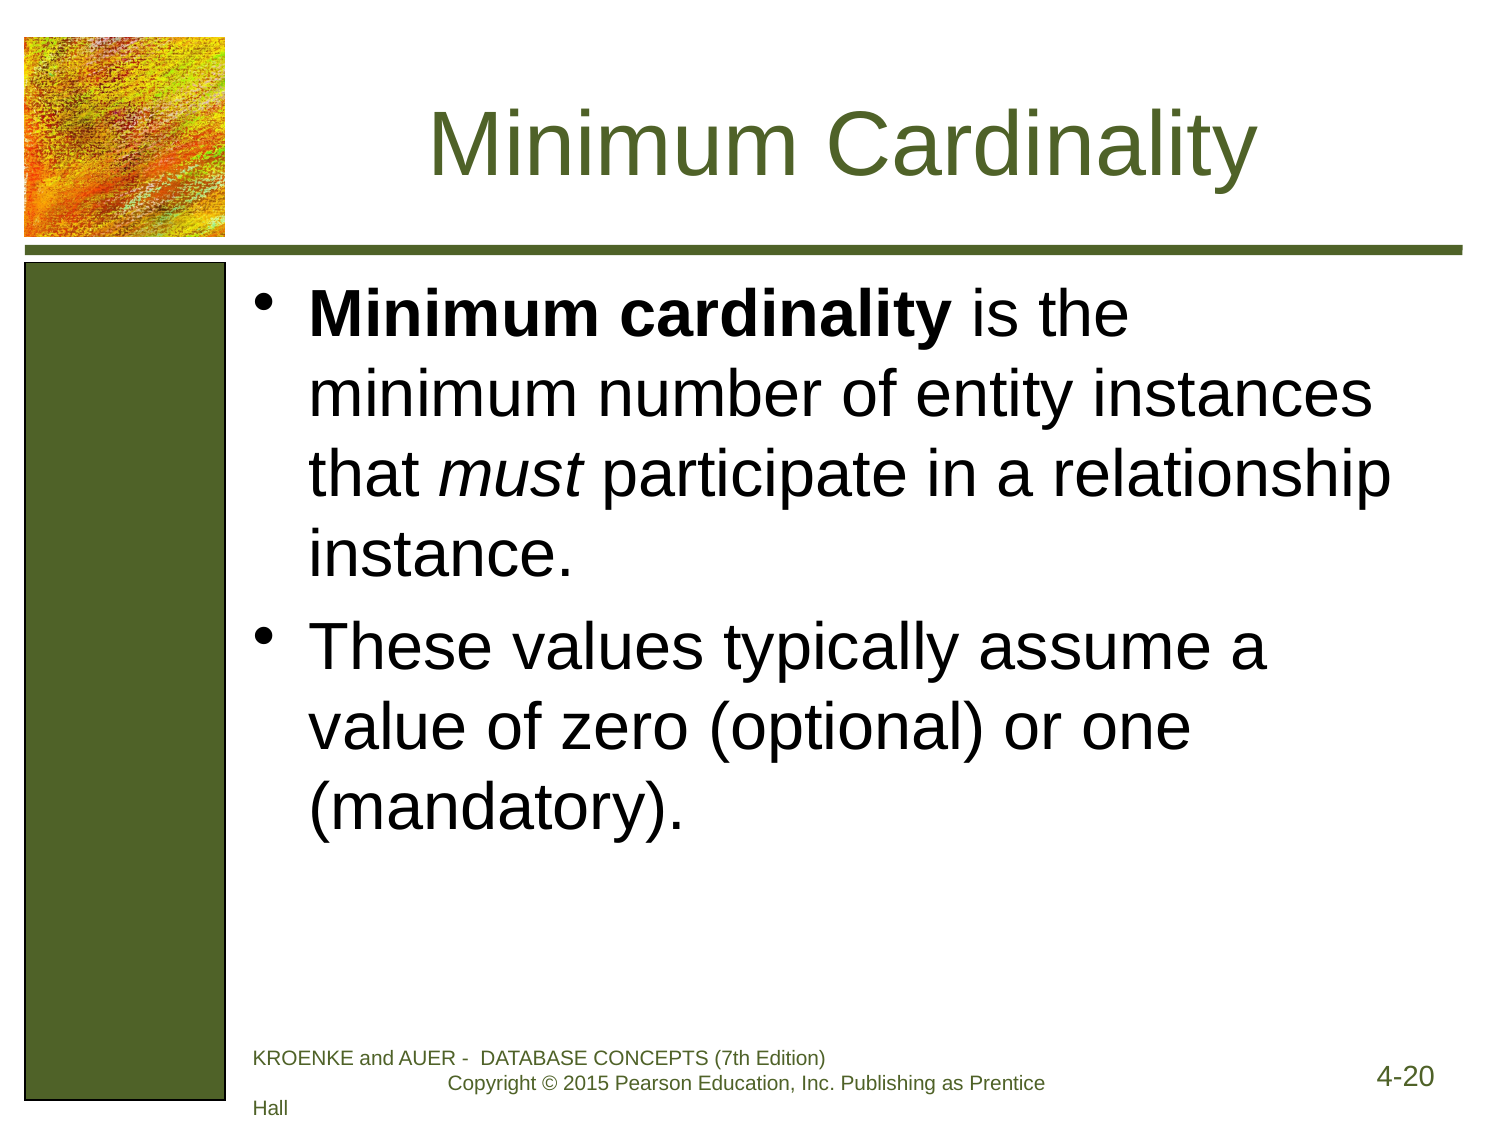

# Minimum Cardinality
Minimum cardinality is the minimum number of entity instances that must participate in a relationship instance.
These values typically assume a value of zero (optional) or one (mandatory).
KROENKE and AUER -  DATABASE CONCEPTS (7th Edition)                                                                             Copyright © 2015 Pearson Education, Inc. Publishing as Prentice Hall
4-20